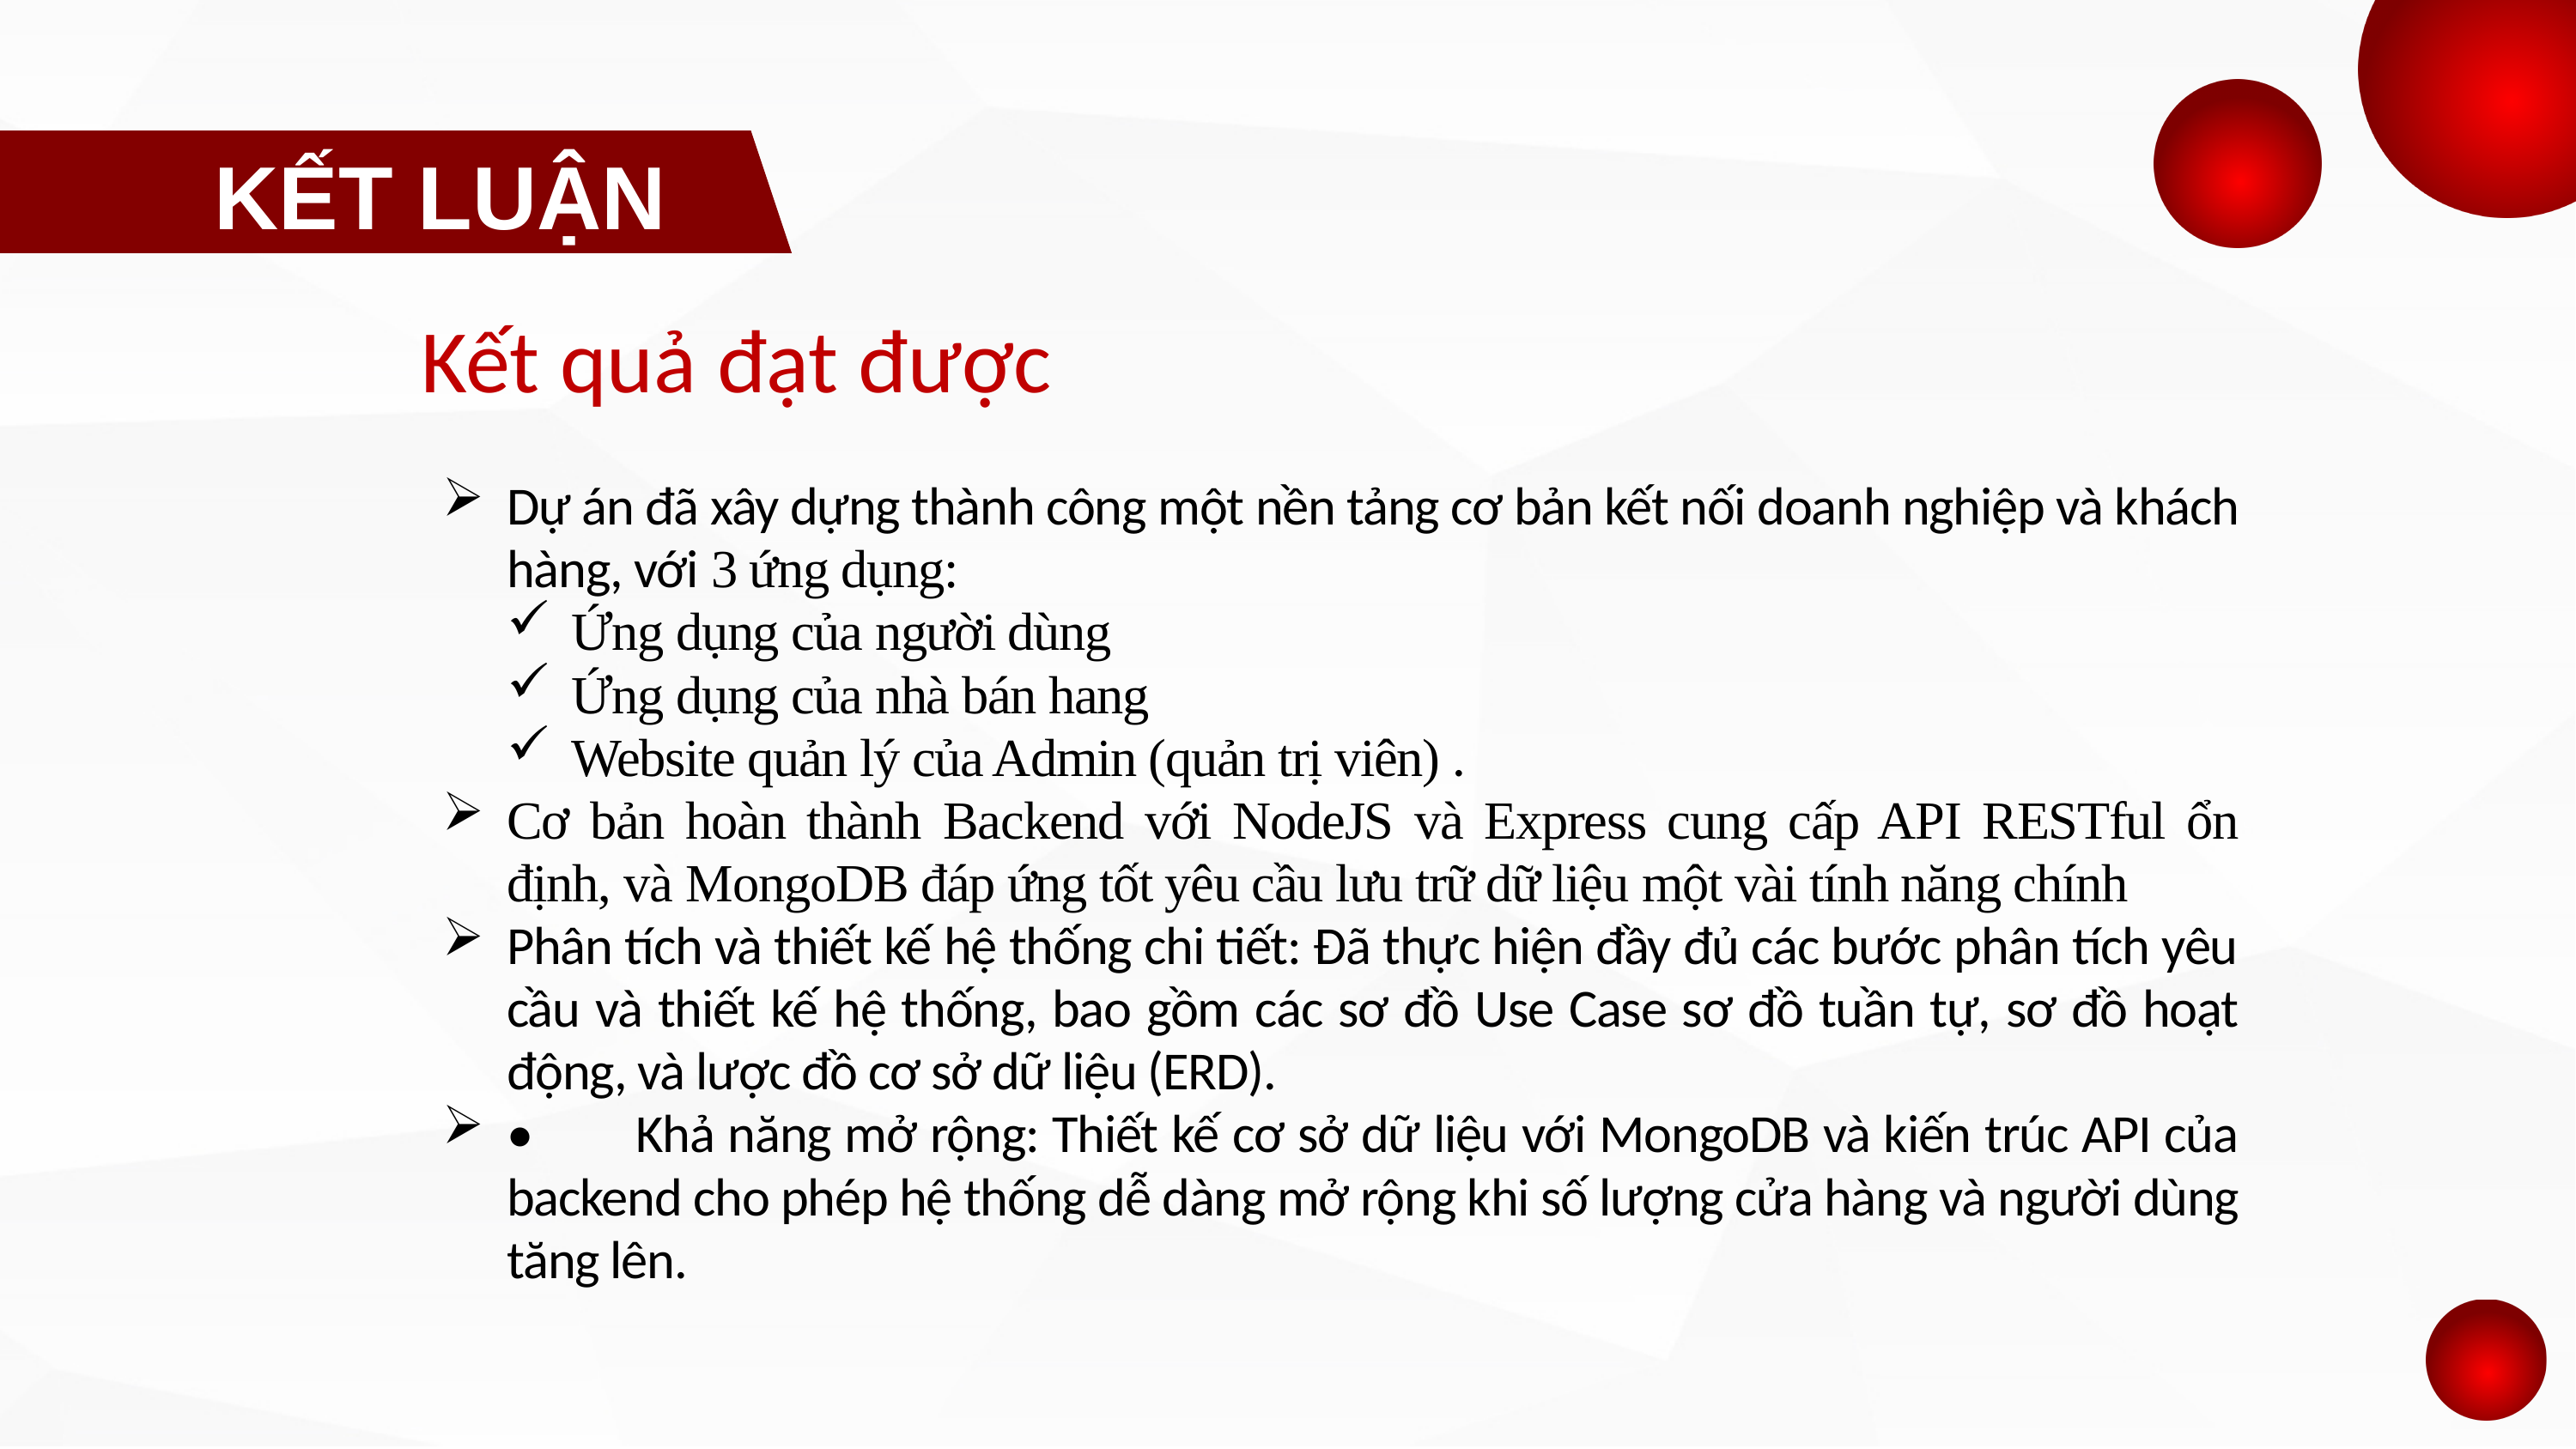

KẾT LUẬN

Kết quả đạt được
Dự án đã xây dựng thành công một nền tảng cơ bản kết nối doanh nghiệp và khách hàng, với 3 ứng dụng:
Ứng dụng của người dùng
Ứng dụng của nhà bán hang
Website quản lý của Admin (quản trị viên) .
Cơ bản hoàn thành Backend với NodeJS và Express cung cấp API RESTful ổn định, và MongoDB đáp ứng tốt yêu cầu lưu trữ dữ liệu một vài tính năng chính
Phân tích và thiết kế hệ thống chi tiết: Đã thực hiện đầy đủ các bước phân tích yêu cầu và thiết kế hệ thống, bao gồm các sơ đồ Use Case sơ đồ tuần tự, sơ đồ hoạt động, và lược đồ cơ sở dữ liệu (ERD).
•	Khả năng mở rộng: Thiết kế cơ sở dữ liệu với MongoDB và kiến trúc API của backend cho phép hệ thống dễ dàng mở rộng khi số lượng cửa hàng và người dùng tăng lên.